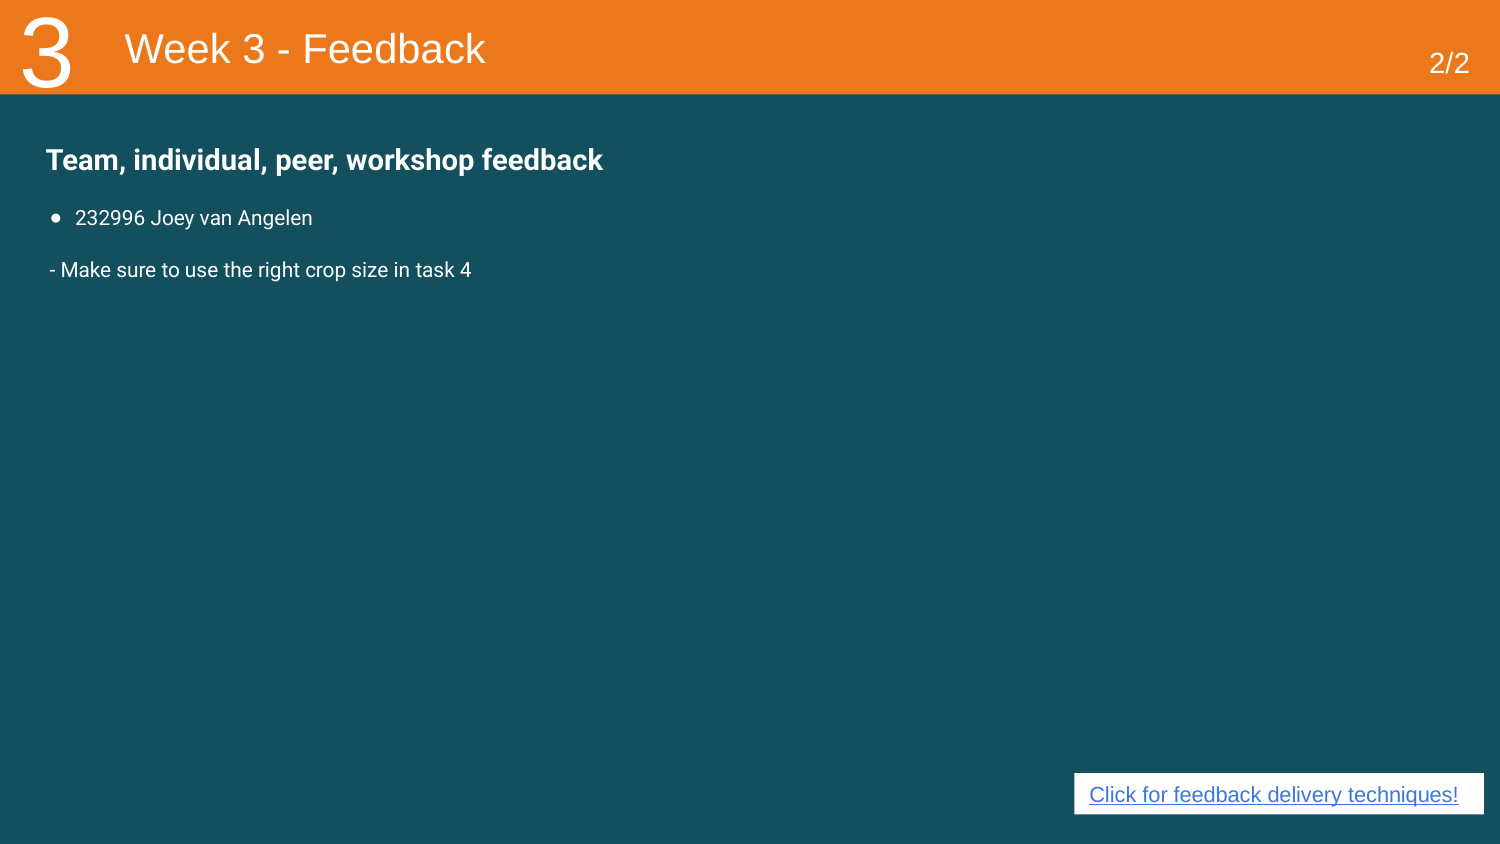

3
# Week 3 - Feedback
2/2
Team, individual, peer, workshop feedback
232996 Joey van Angelen

- Make sure to use the right crop size in task 4
Click for feedback delivery techniques!